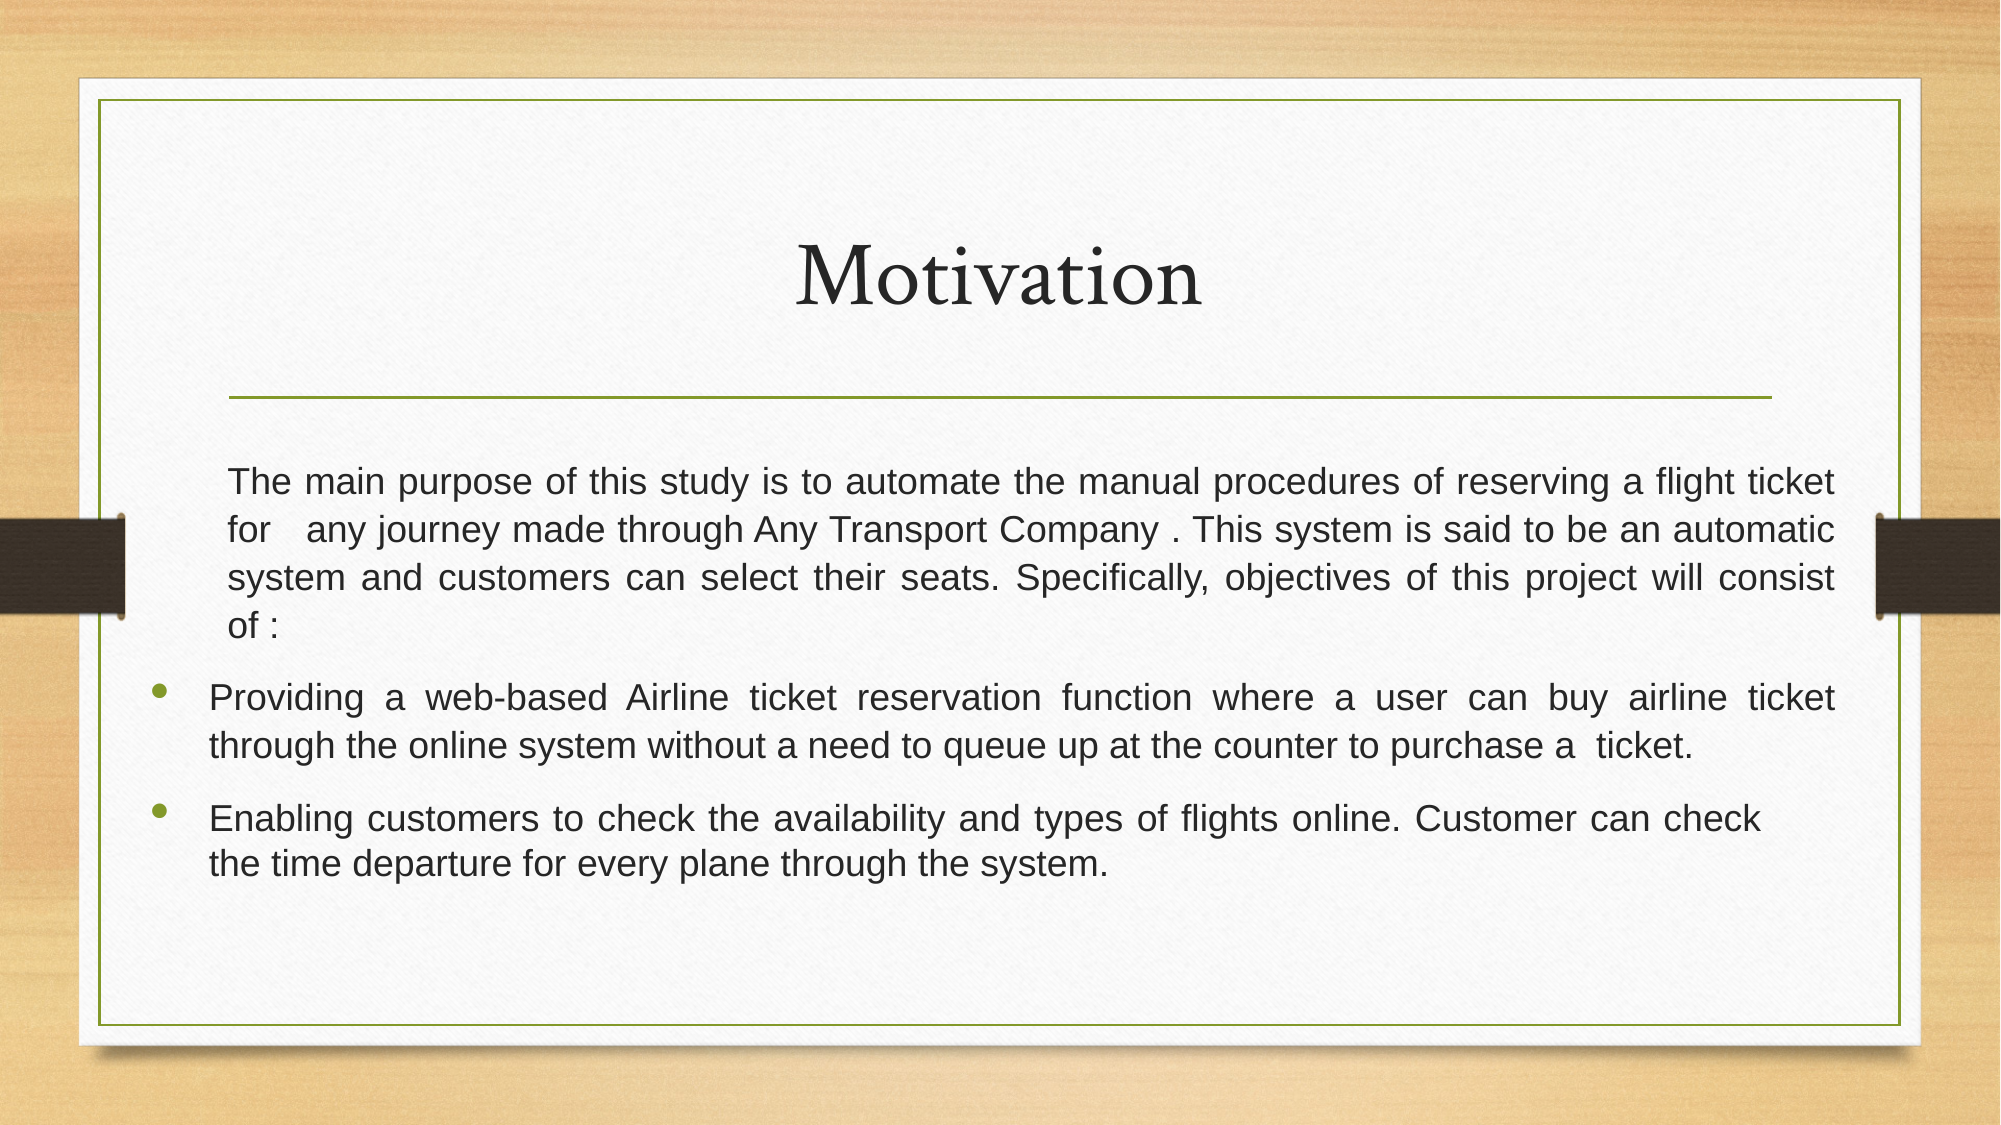

# Motivation

The main purpose of this study is to automate the manual procedures of reserving a flight ticket for   any journey made through Any Transport Company . This system is said to be an automatic system and customers can select their seats. Specifically, objectives of this project will consist of :
Providing a web-based Airline ticket reservation function where a user can buy airline ticket through the online system without a need to queue up at the counter to purchase a  ticket.
Enabling customers to check the availability and types of flights online. Customer can check the time departure for every plane through the system.